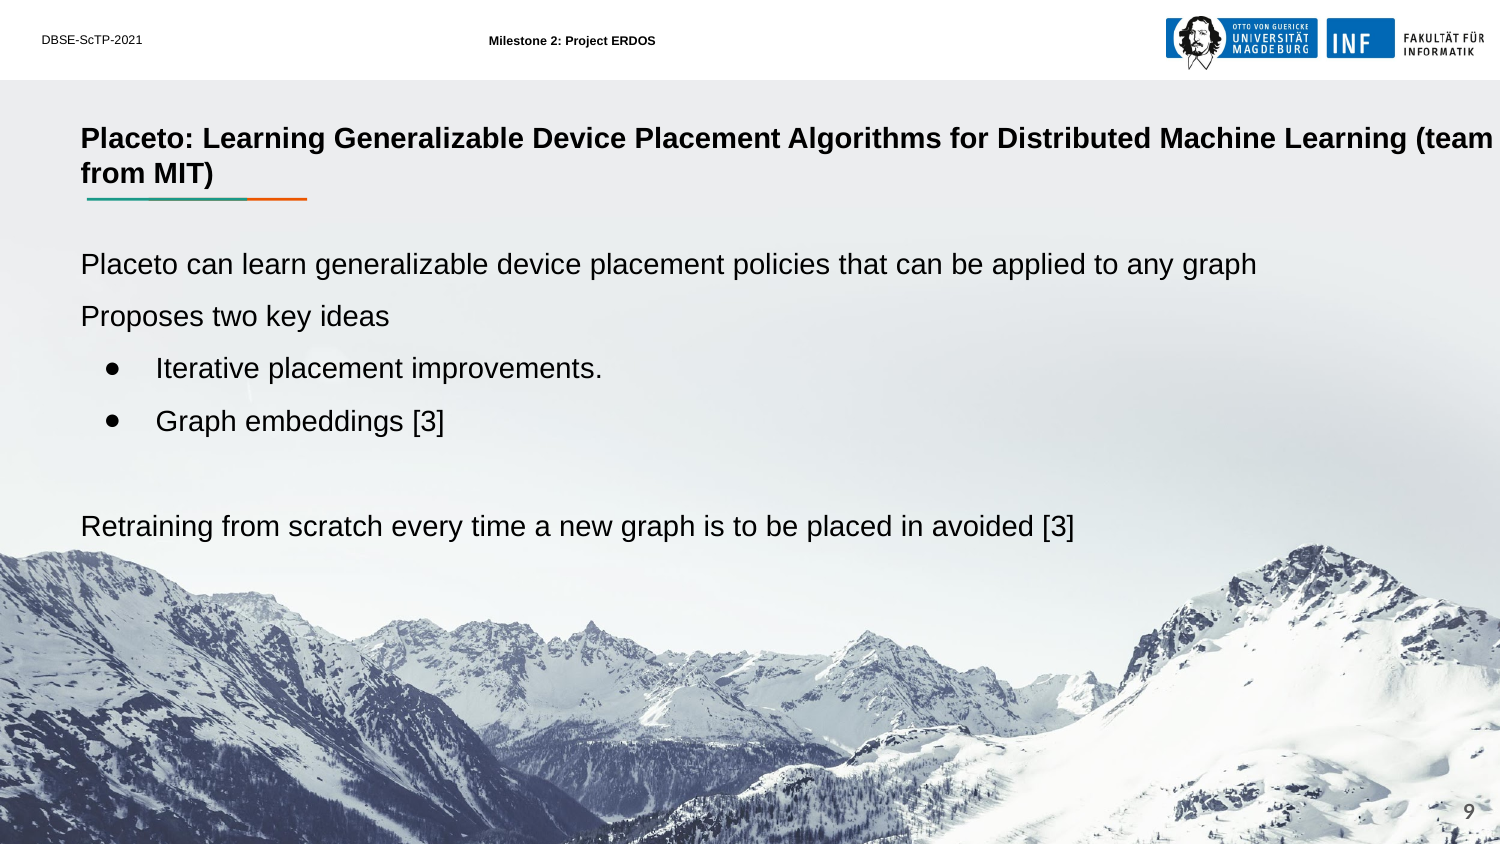

Placeto: Learning Generalizable Device Placement Algorithms for Distributed Machine Learning (team from MIT)
Placeto can learn generalizable device placement policies that can be applied to any graph
Proposes two key ideas
Iterative placement improvements.
Graph embeddings [3]

Retraining from scratch every time a new graph is to be placed in avoided [3]
9